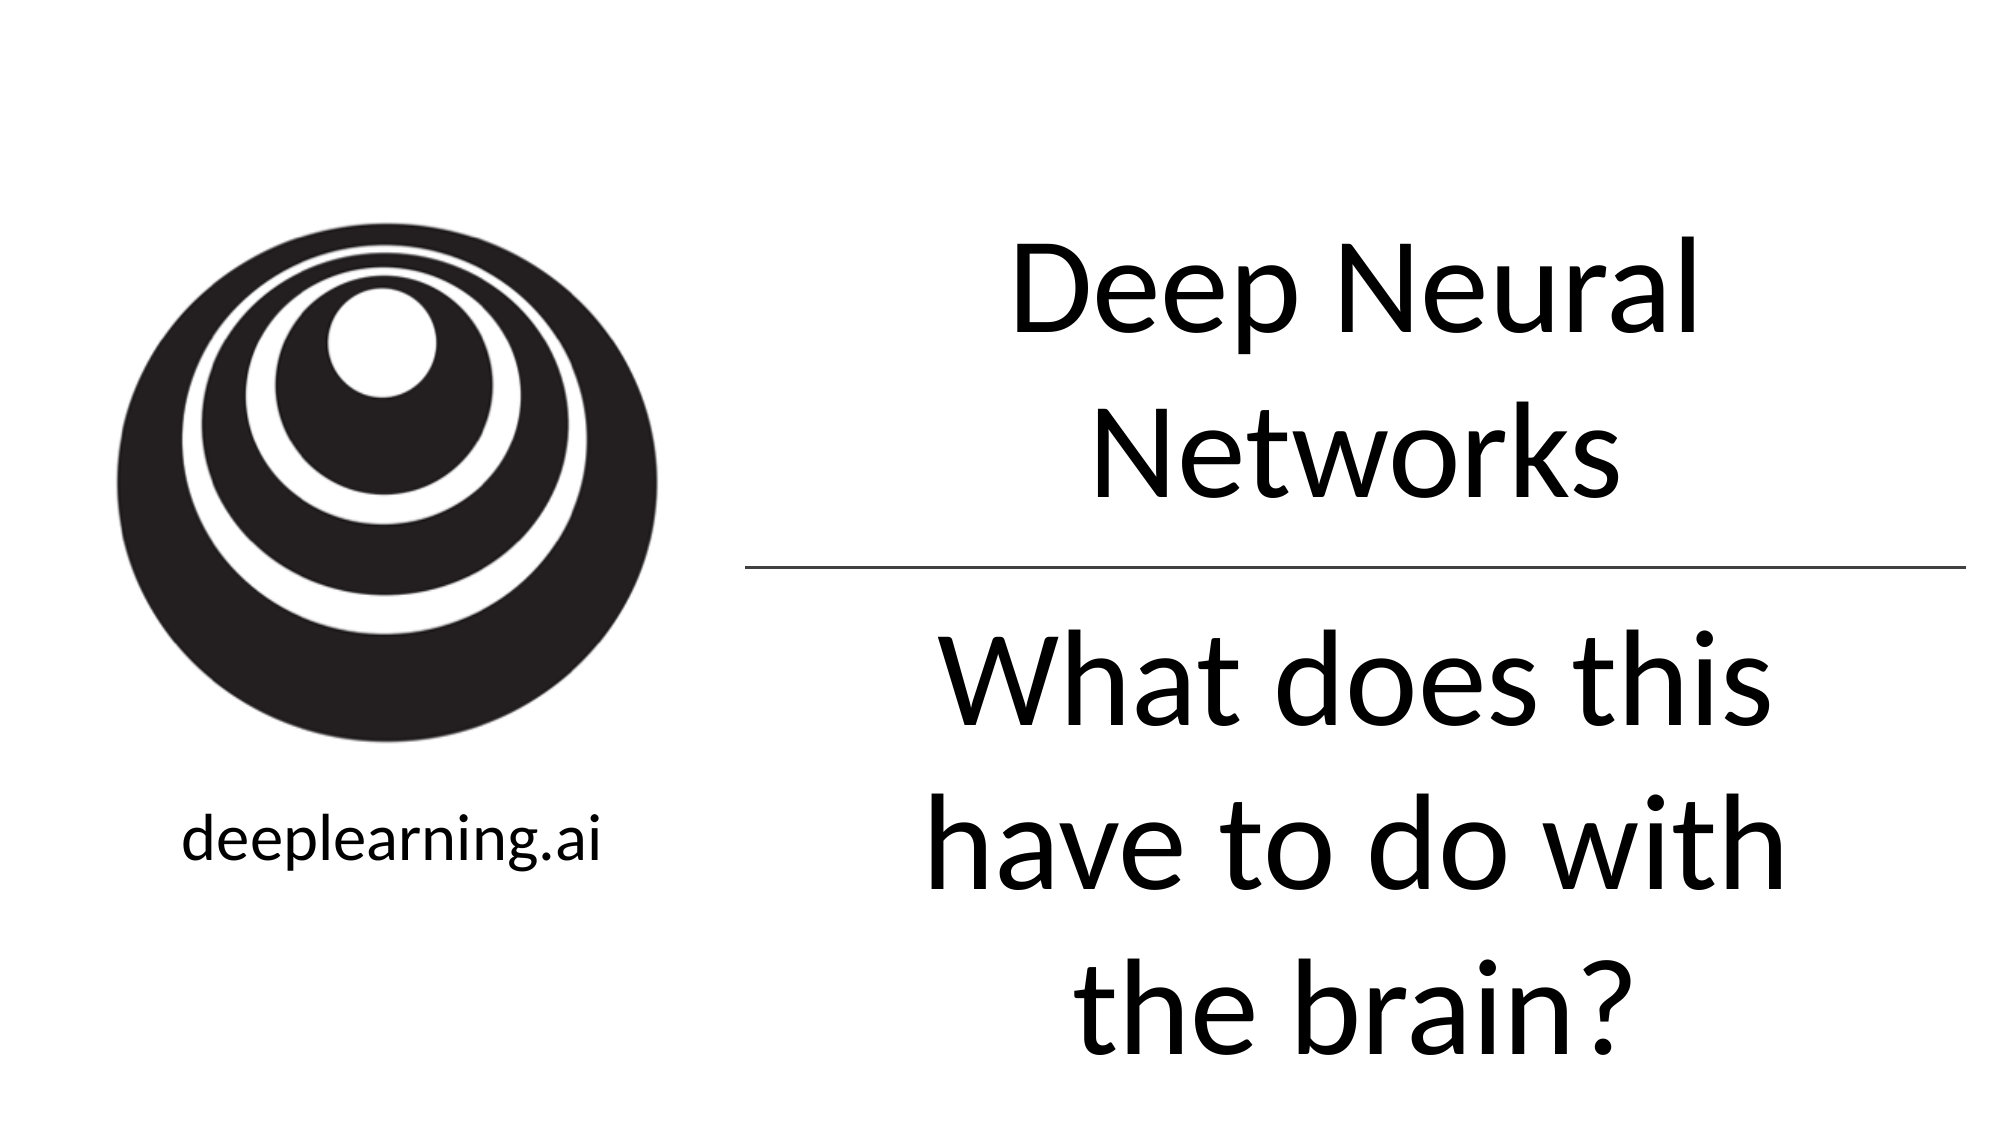

Deep Neural Networks
What does this
have to do with
the brain?